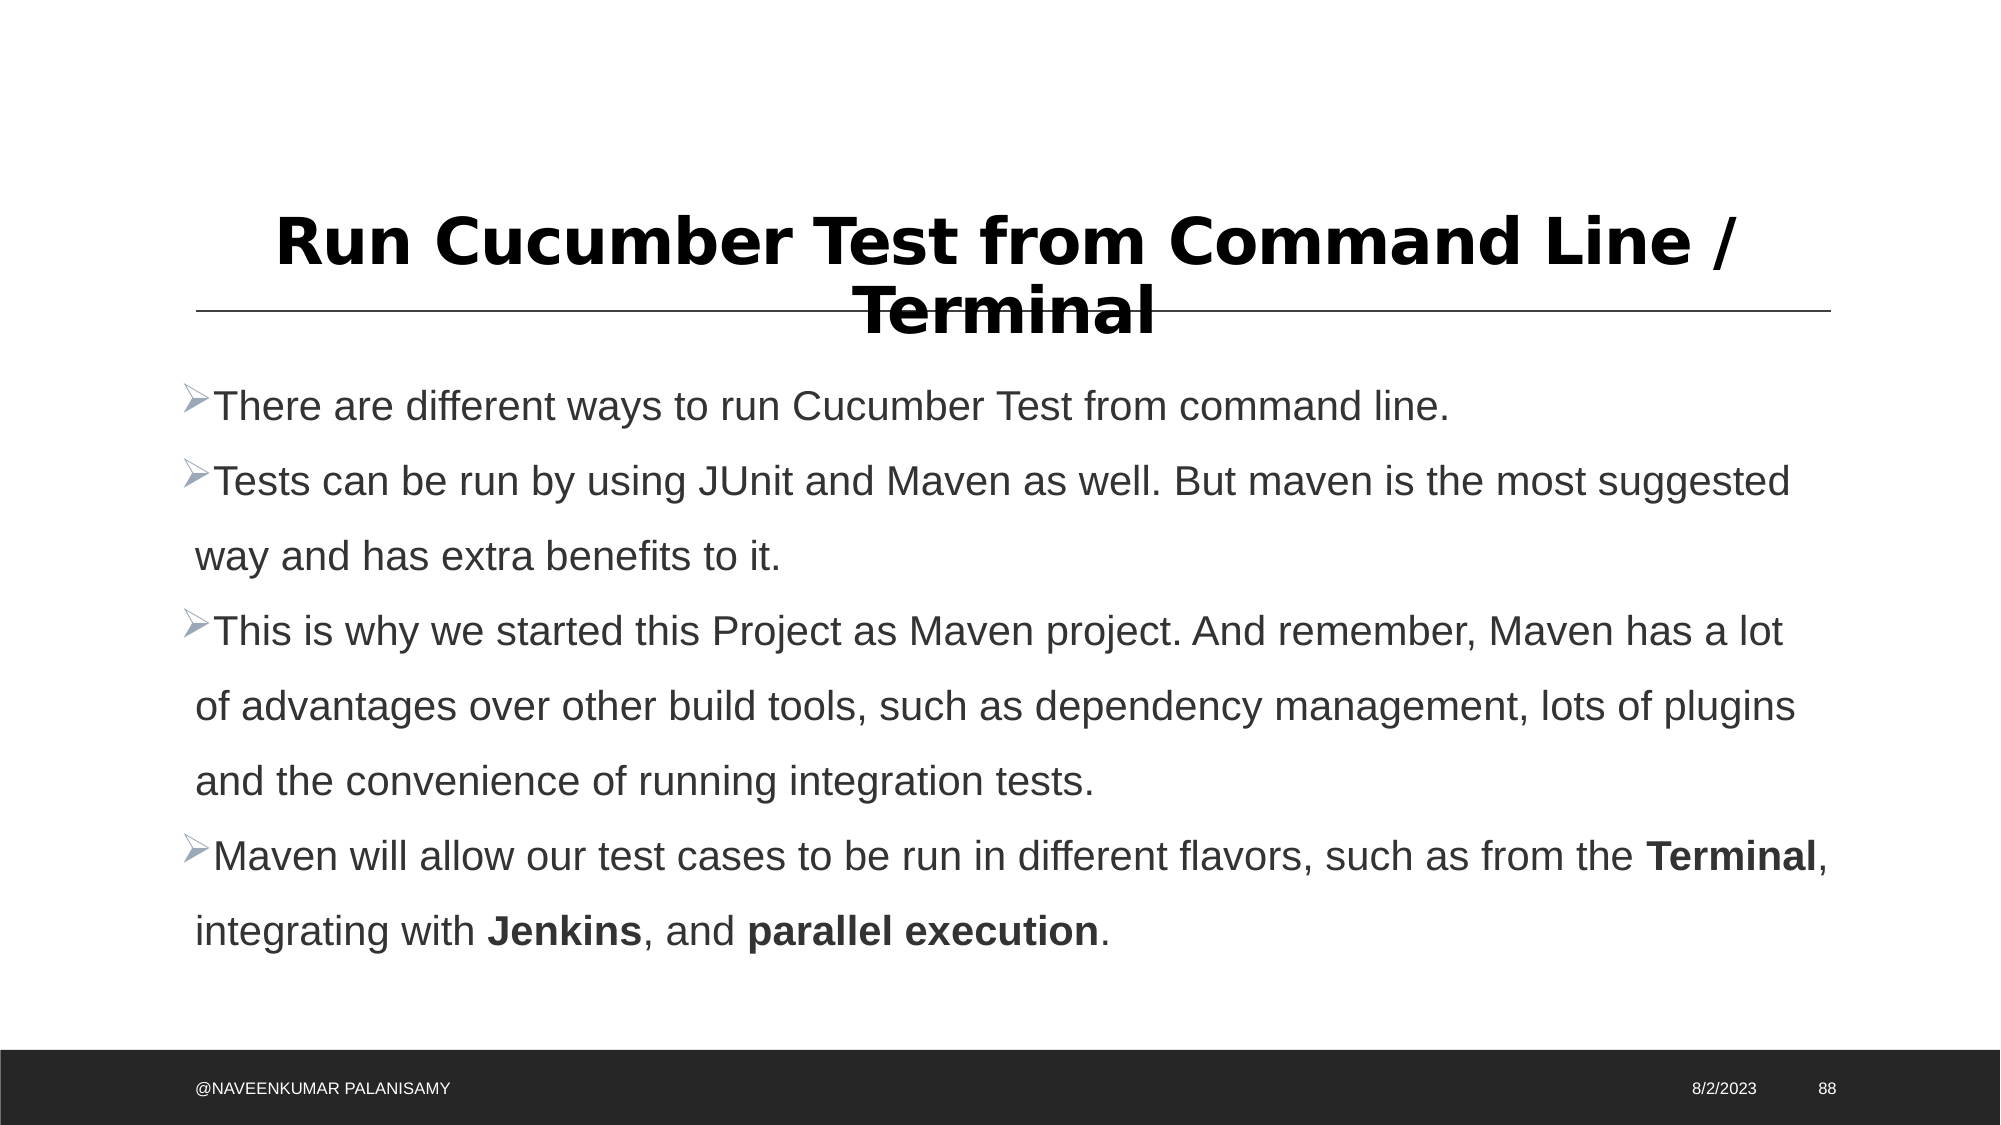

# Run Cucumber Test from Command Line / Terminal
There are different ways to run Cucumber Test from command line.
Tests can be run by using JUnit and Maven as well. But maven is the most suggested way and has extra benefits to it.
This is why we started this Project as Maven project. And remember, Maven has a lot of advantages over other build tools, such as dependency management, lots of plugins and the convenience of running integration tests.
Maven will allow our test cases to be run in different flavors, such as from the Terminal, integrating with Jenkins, and parallel execution.

@NAVEENKUMAR PALANISAMY
8/2/2023
88